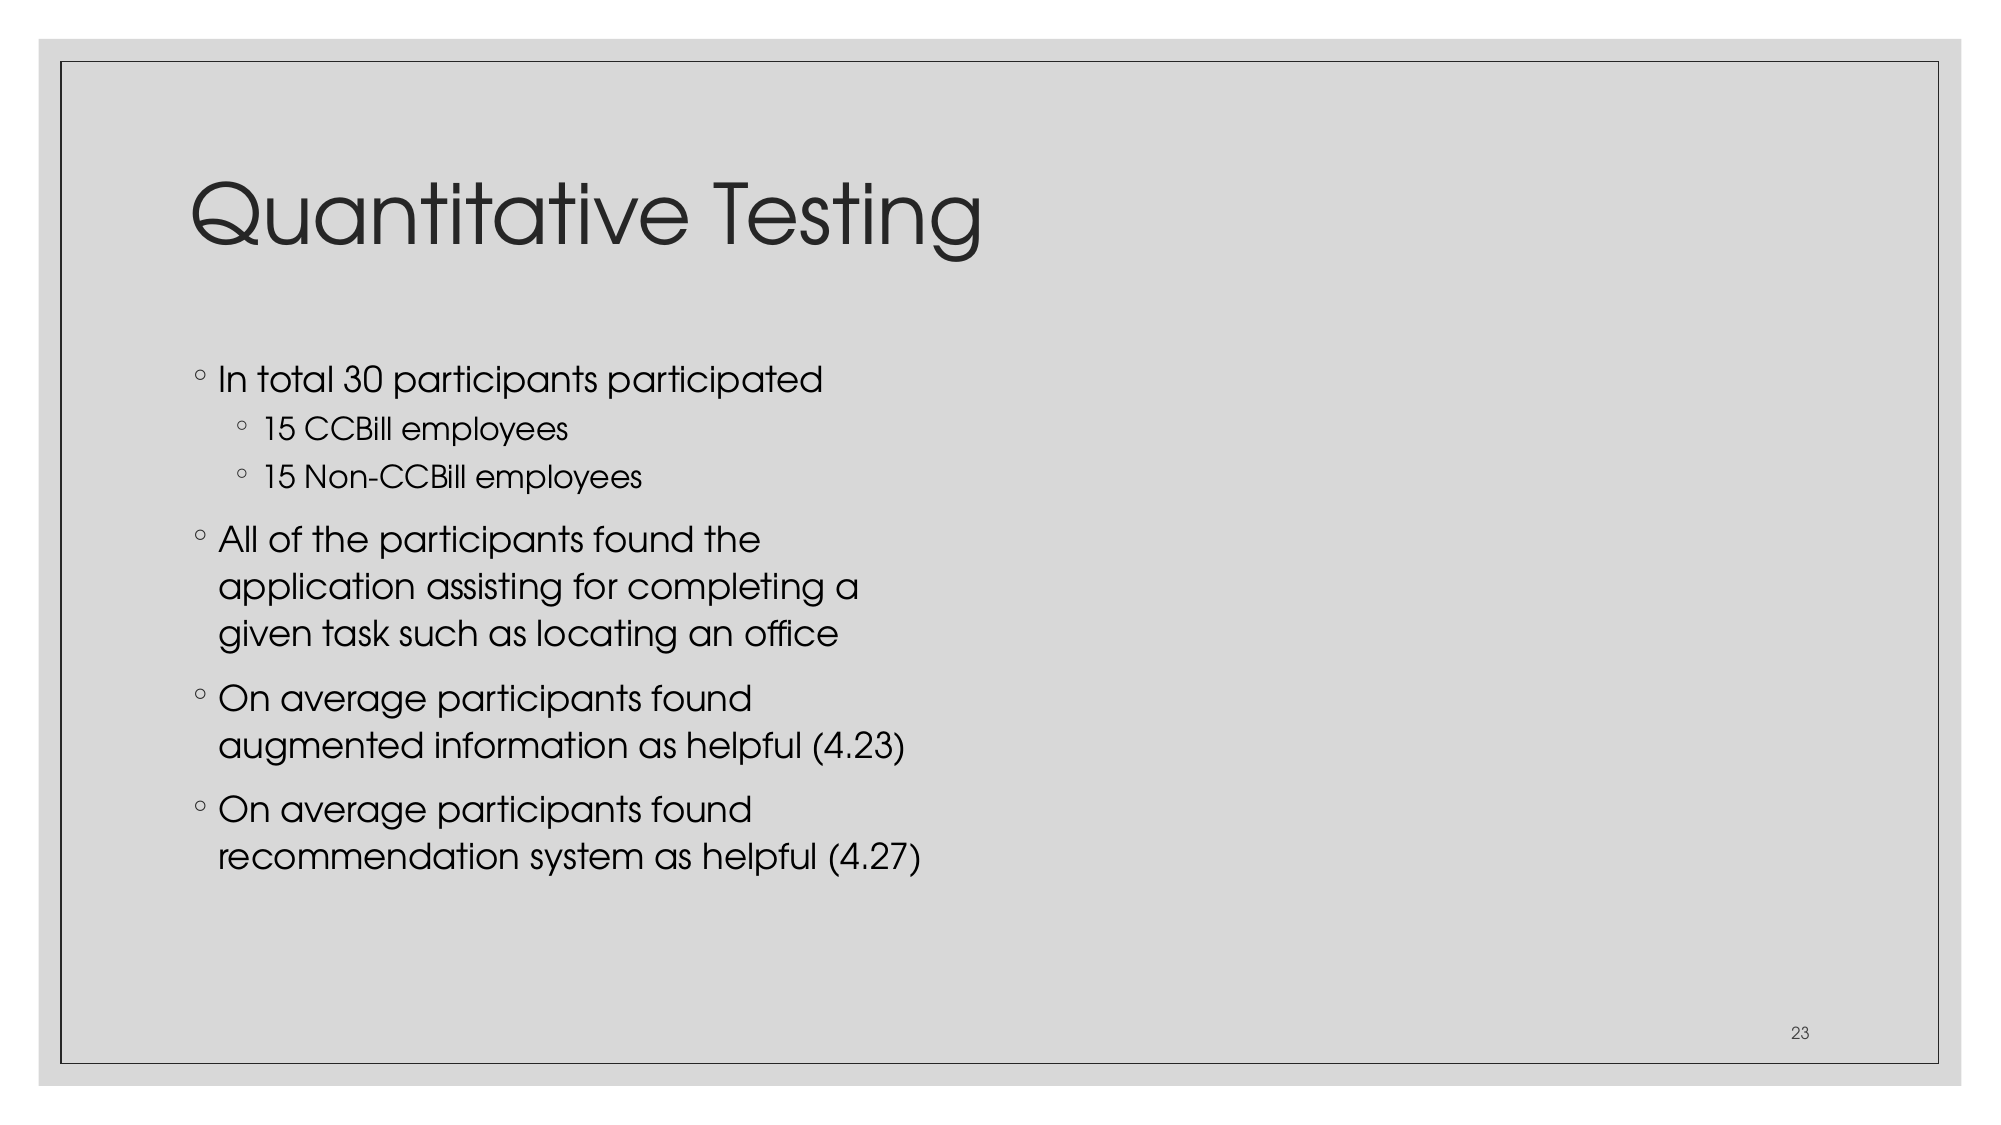

# Quantitative Testing
In total 30 participants participated
15 CCBill employees
15 Non-CCBill employees
All of the participants found the application assisting for completing a given task such as locating an office
On average participants found augmented information as helpful (4.23)
On average participants found recommendation system as helpful (4.27)

23